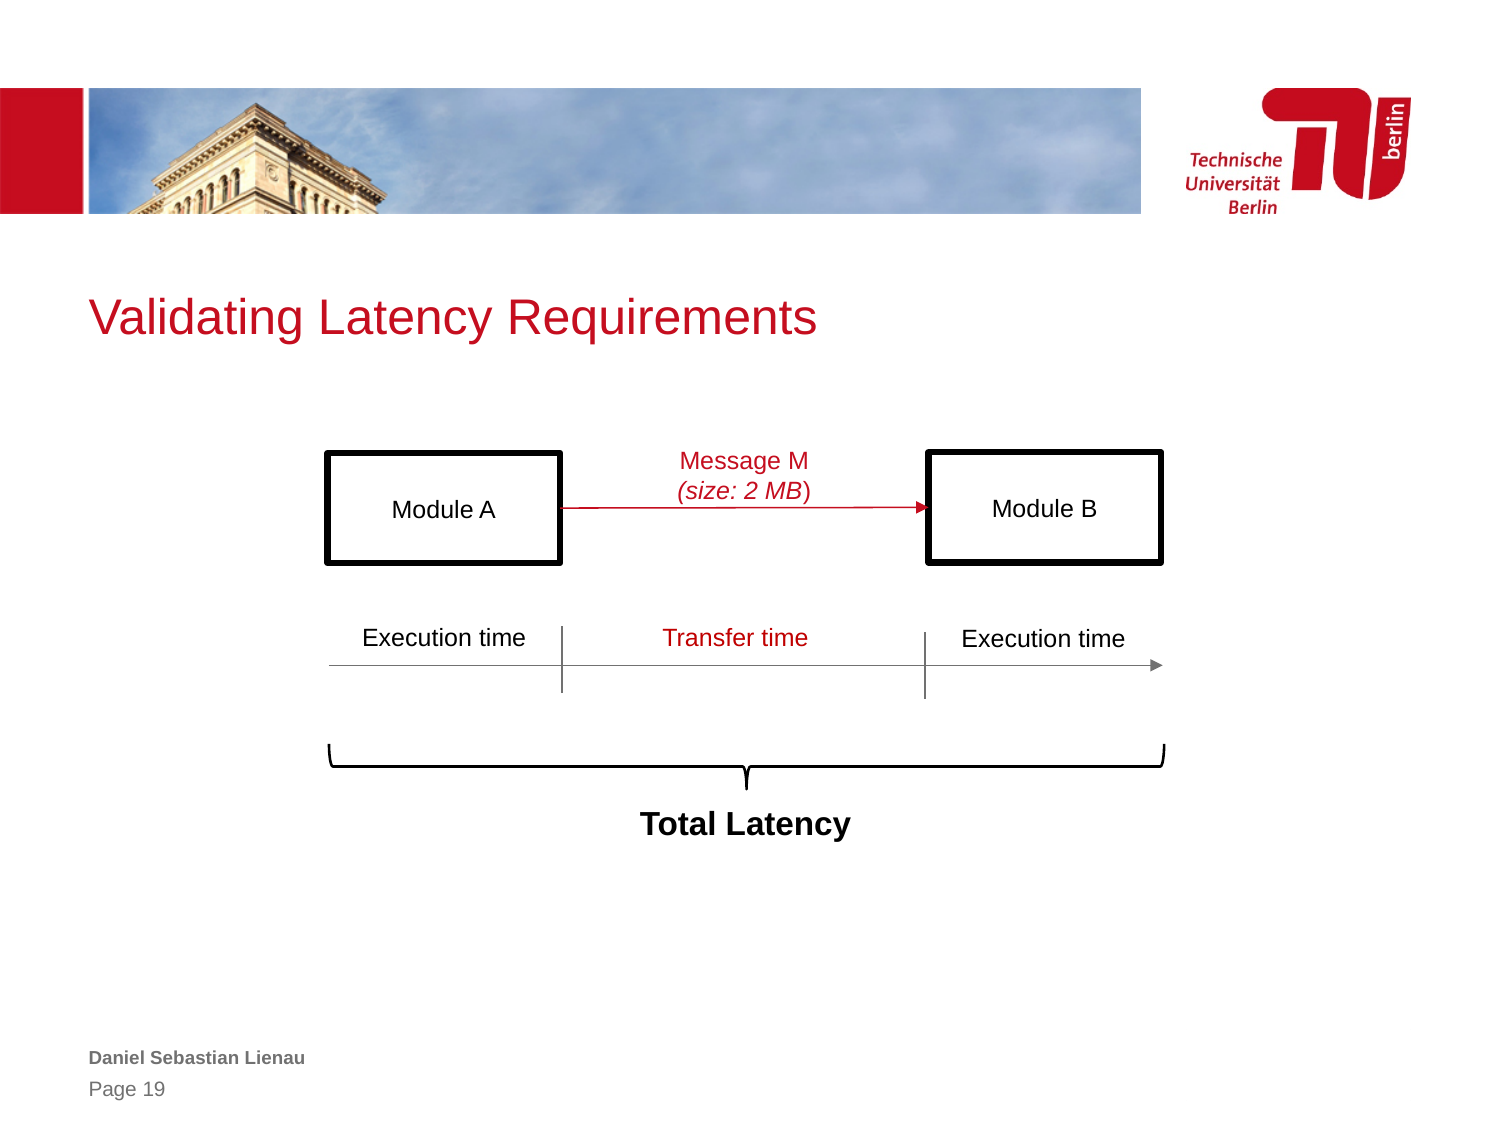

# Validating Latency Requirements

Message M
(size: 2 MB)
Module B
Module A
Transfer time
Execution time
Execution time
Total Latency
Daniel Sebastian Lienau
Page 19